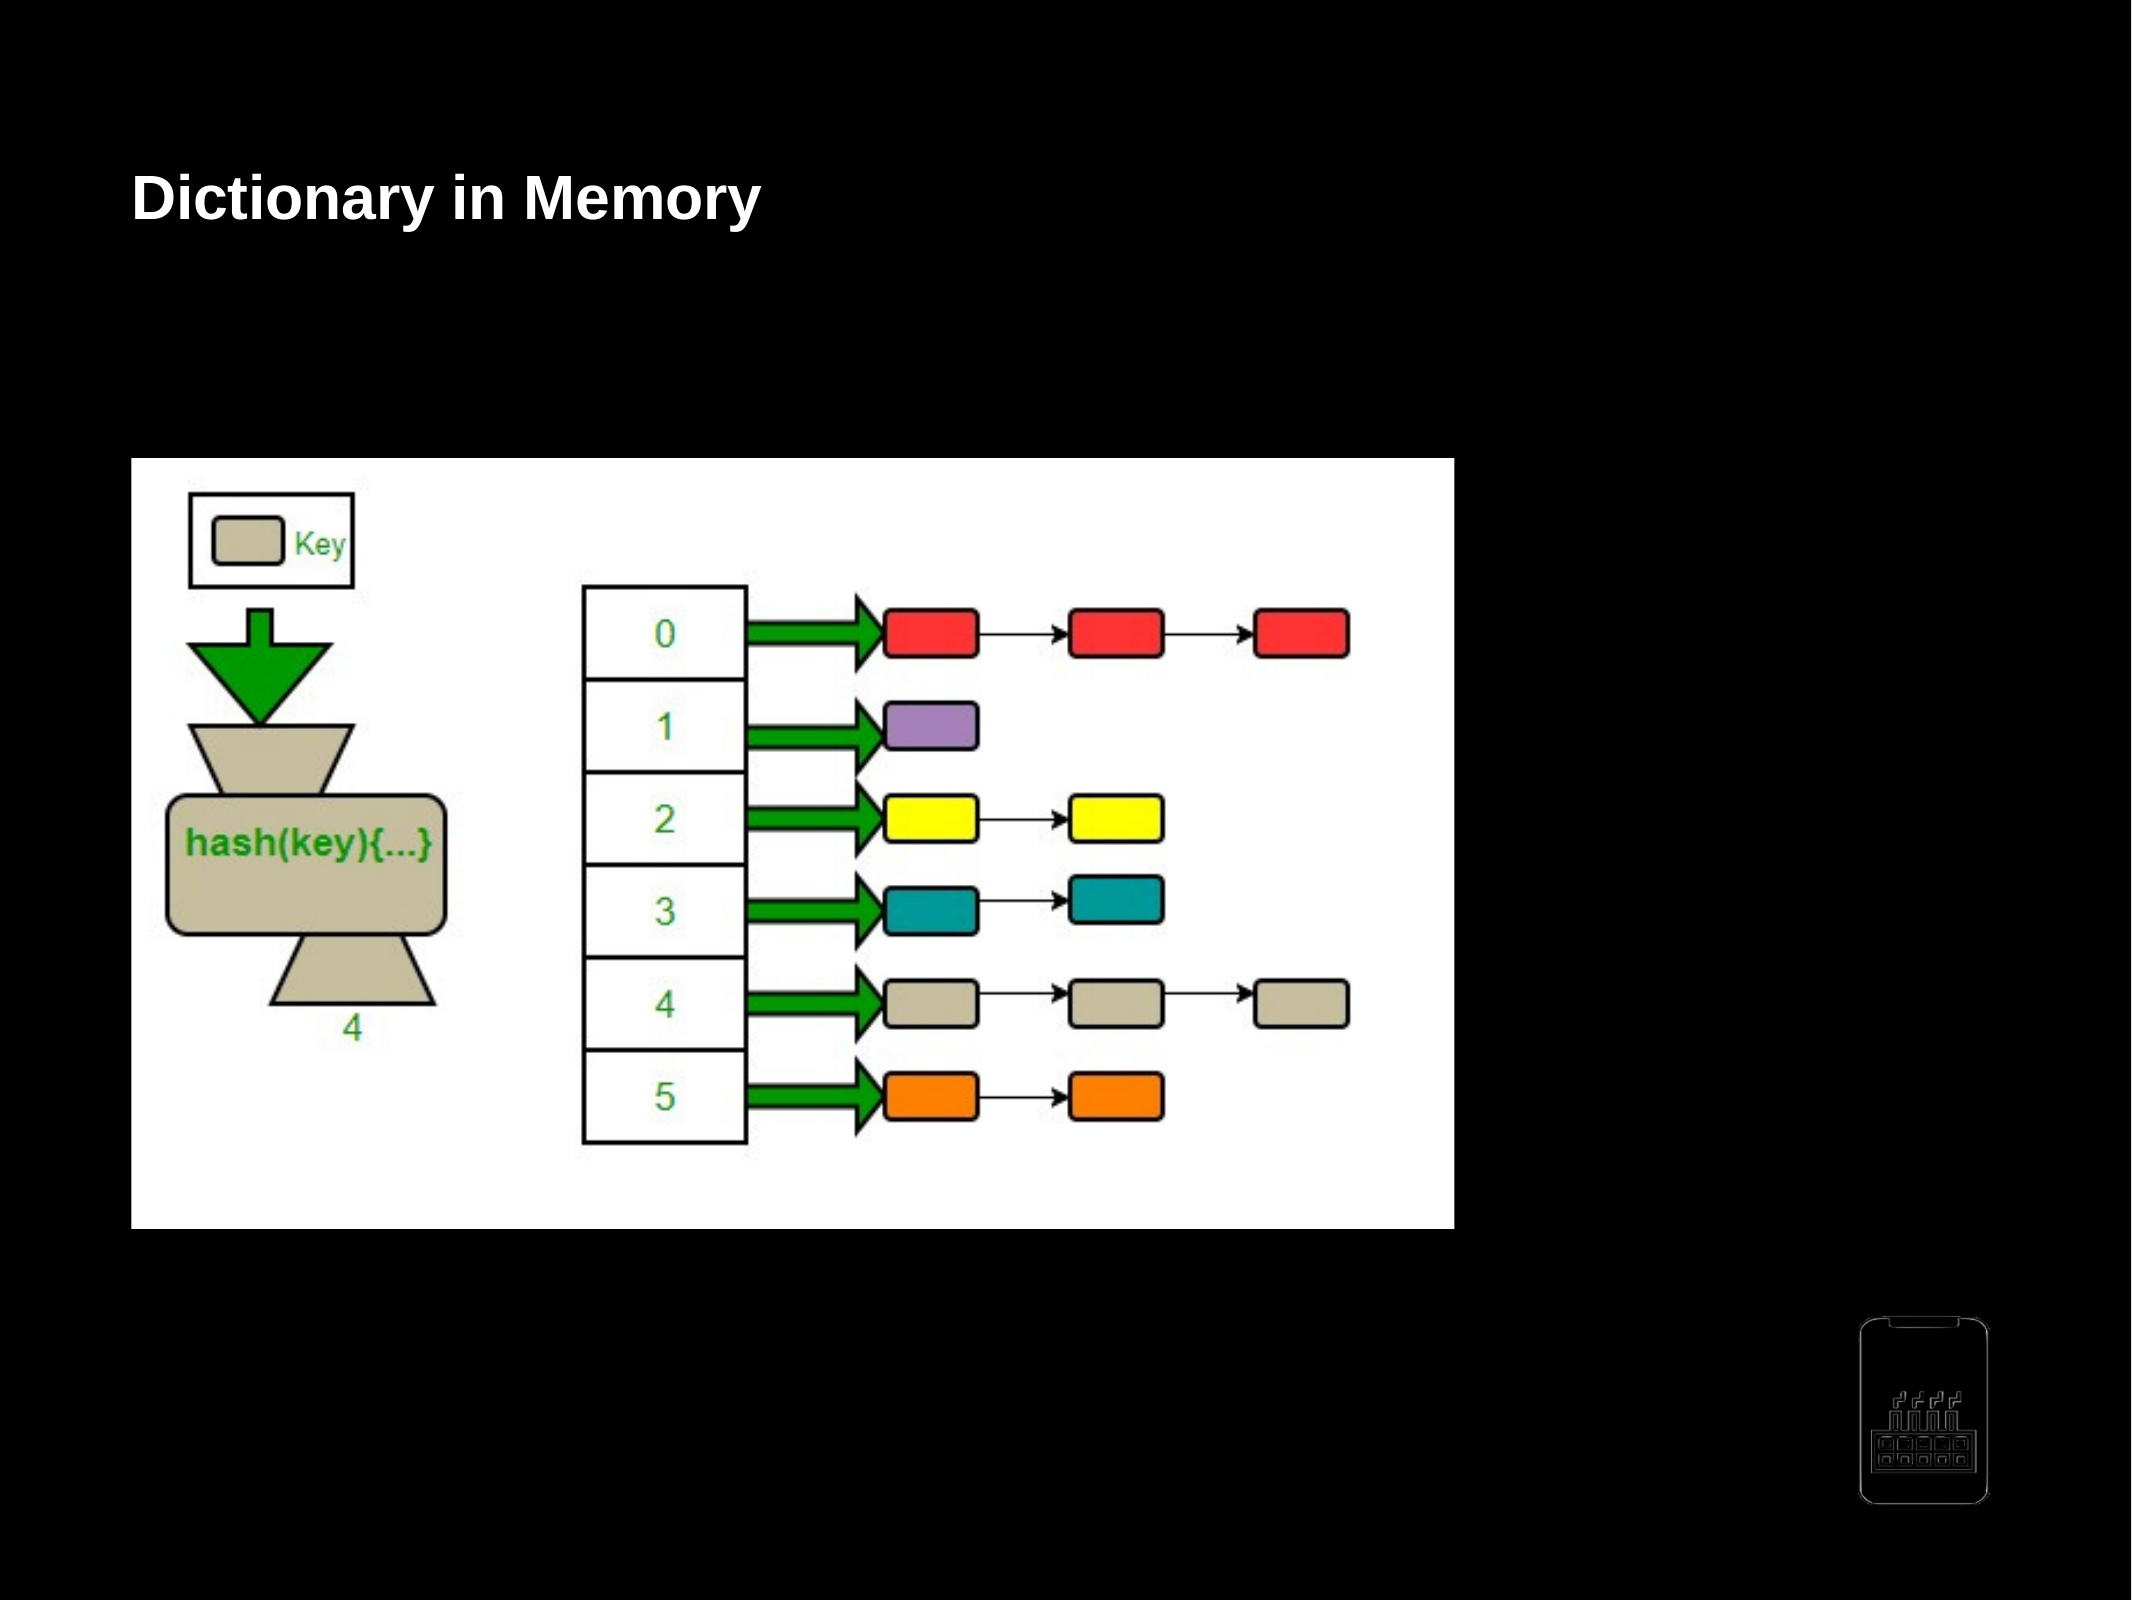

Dictionary in Memory
A hash table is a way of doing key-value lookups. You store the values in an array, and then use a hash function
 to ﬁnd the index of the array cell that corresponds to your key-value pair.

AppMillers
www.appmillers.com